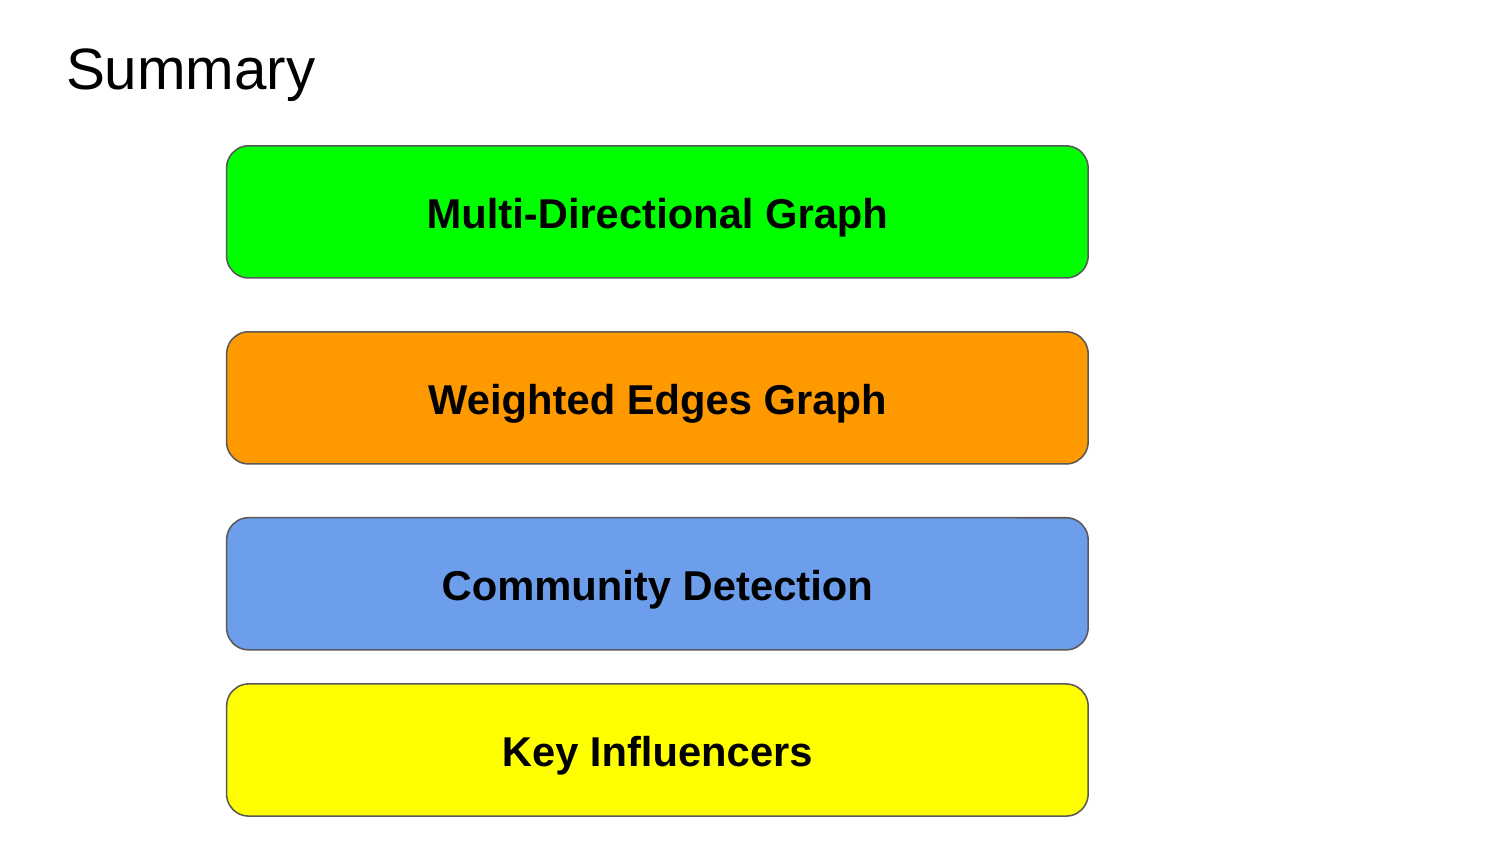

# Summary
Multi-Directional Graph
Weighted Edges Graph
Community Detection
Key Influencers